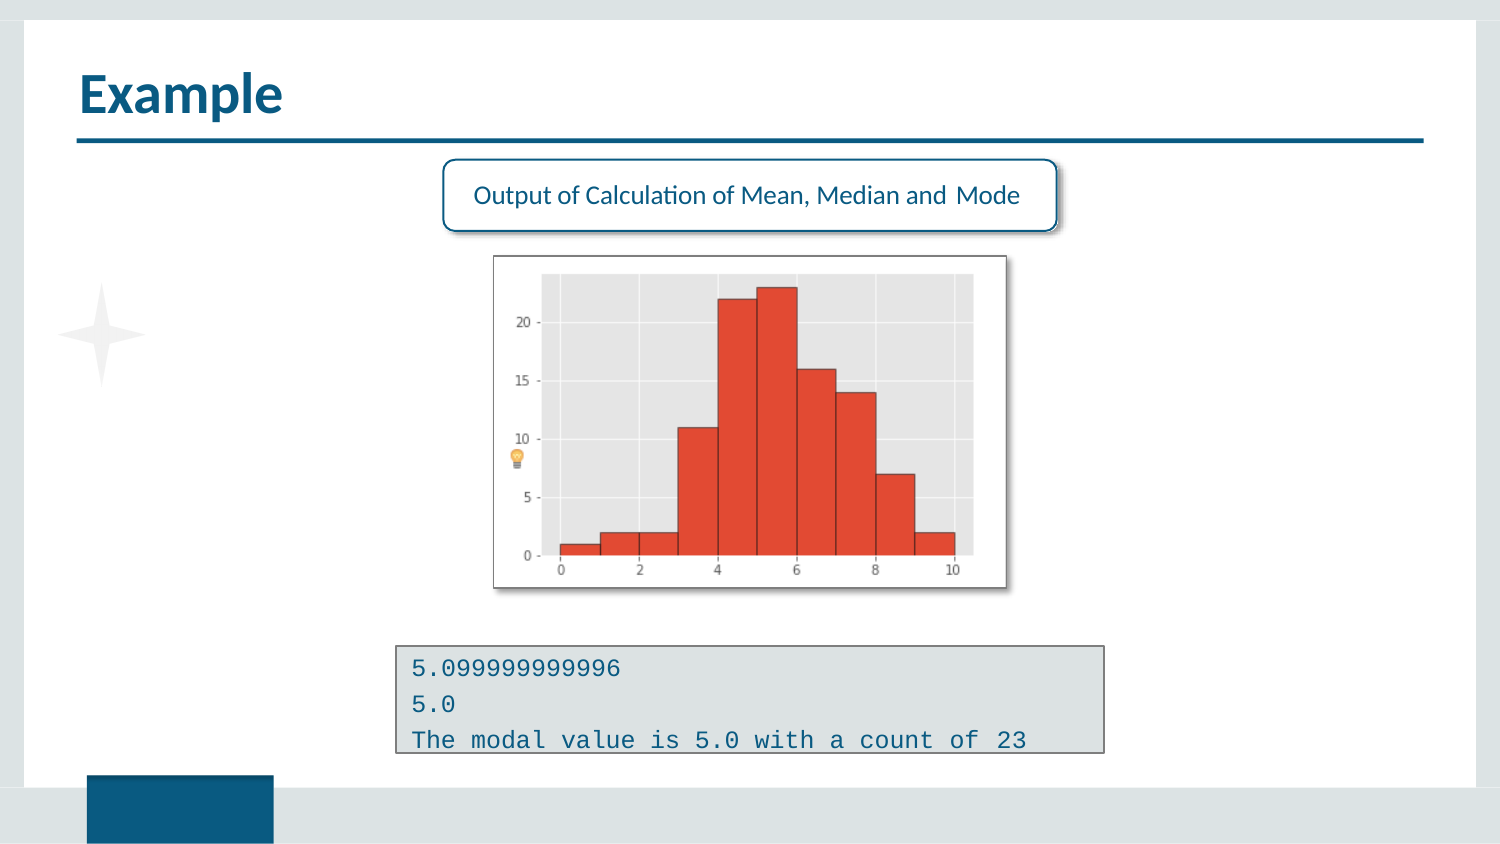

# Example

Output of Calculation of Mean, Median and Mode

5.099999999996
5.0
The modal value is 5.0 with a count of 23